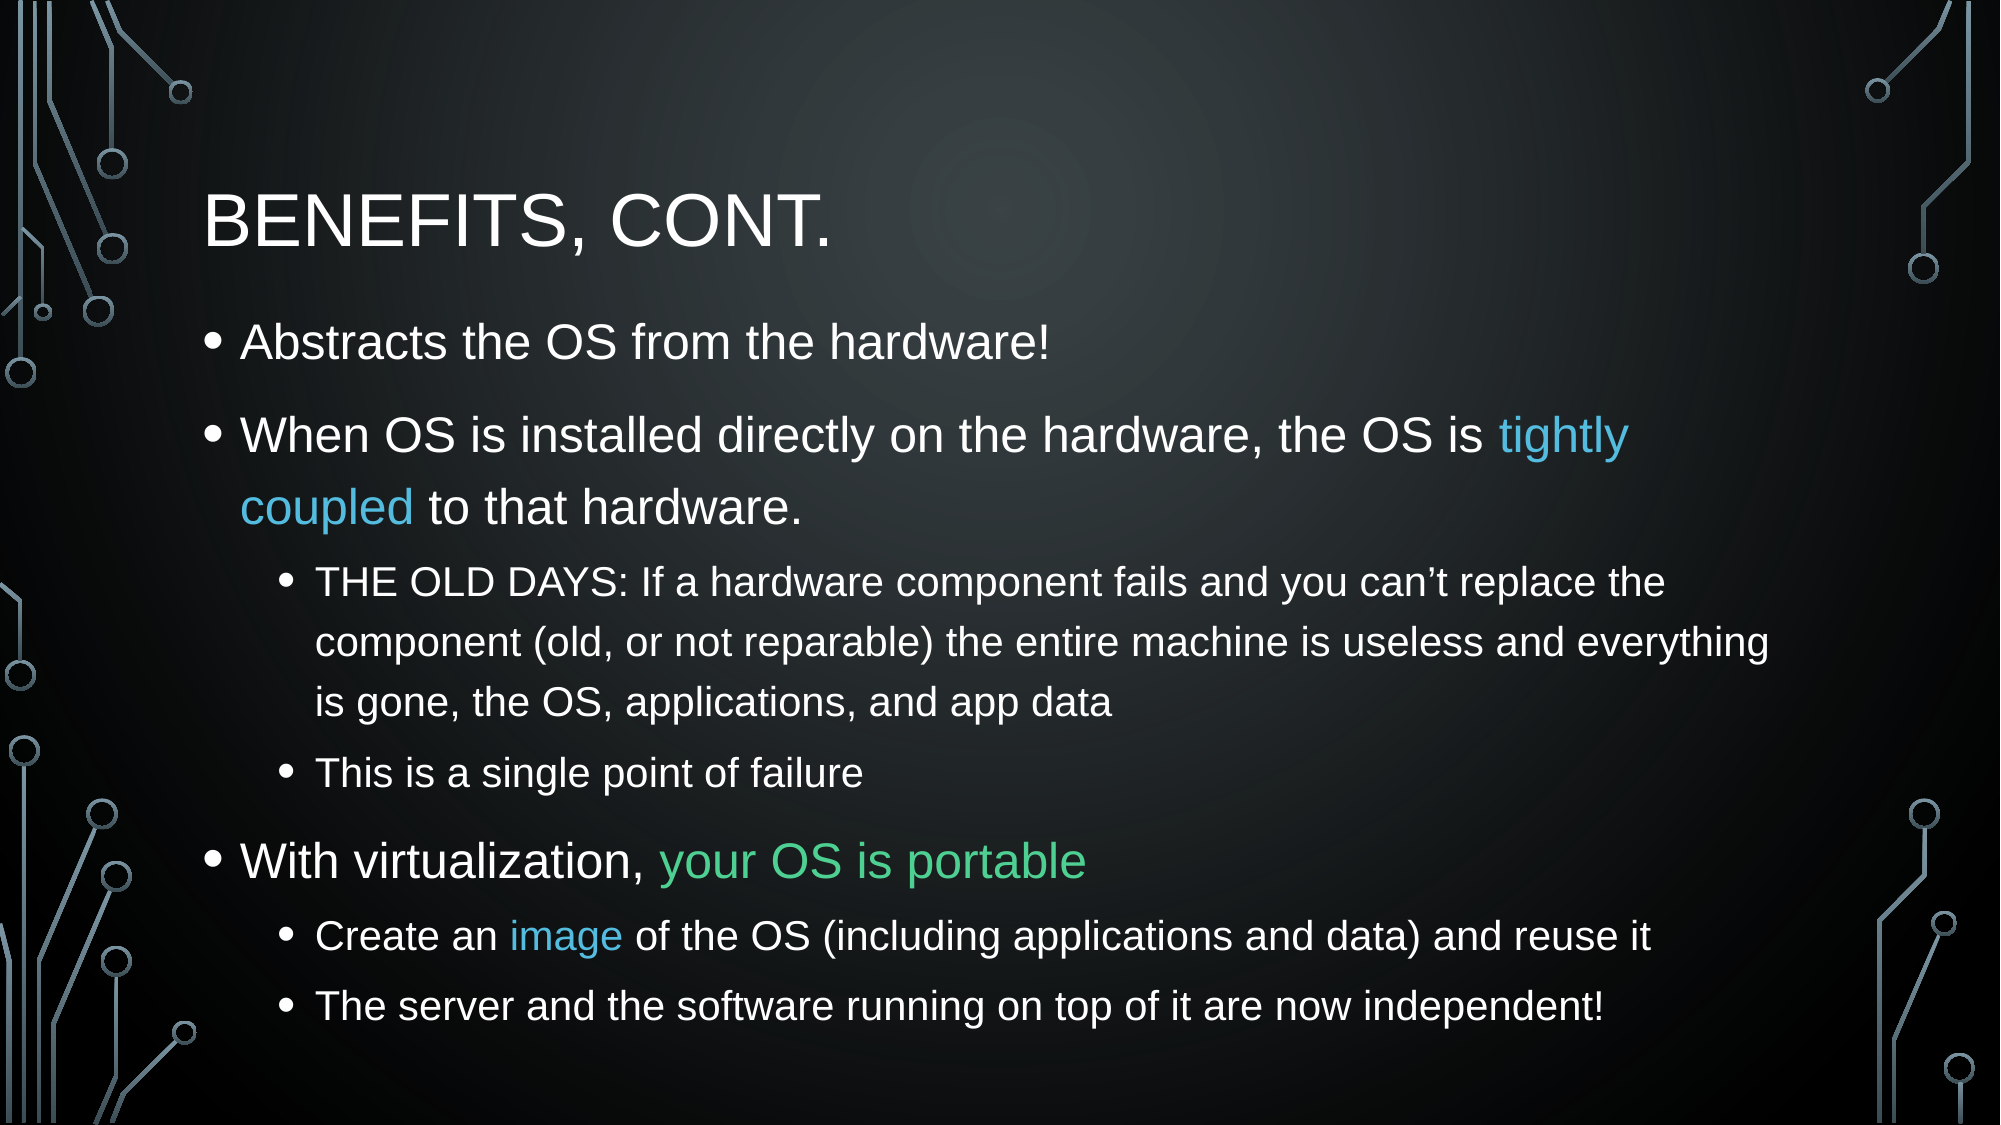

# Benefits, cont.
Abstracts the OS from the hardware!
When OS is installed directly on the hardware, the OS is tightly coupled to that hardware.
THE OLD DAYS: If a hardware component fails and you can’t replace the component (old, or not reparable) the entire machine is useless and everything is gone, the OS, applications, and app data
This is a single point of failure
With virtualization, your OS is portable
Create an image of the OS (including applications and data) and reuse it
The server and the software running on top of it are now independent!